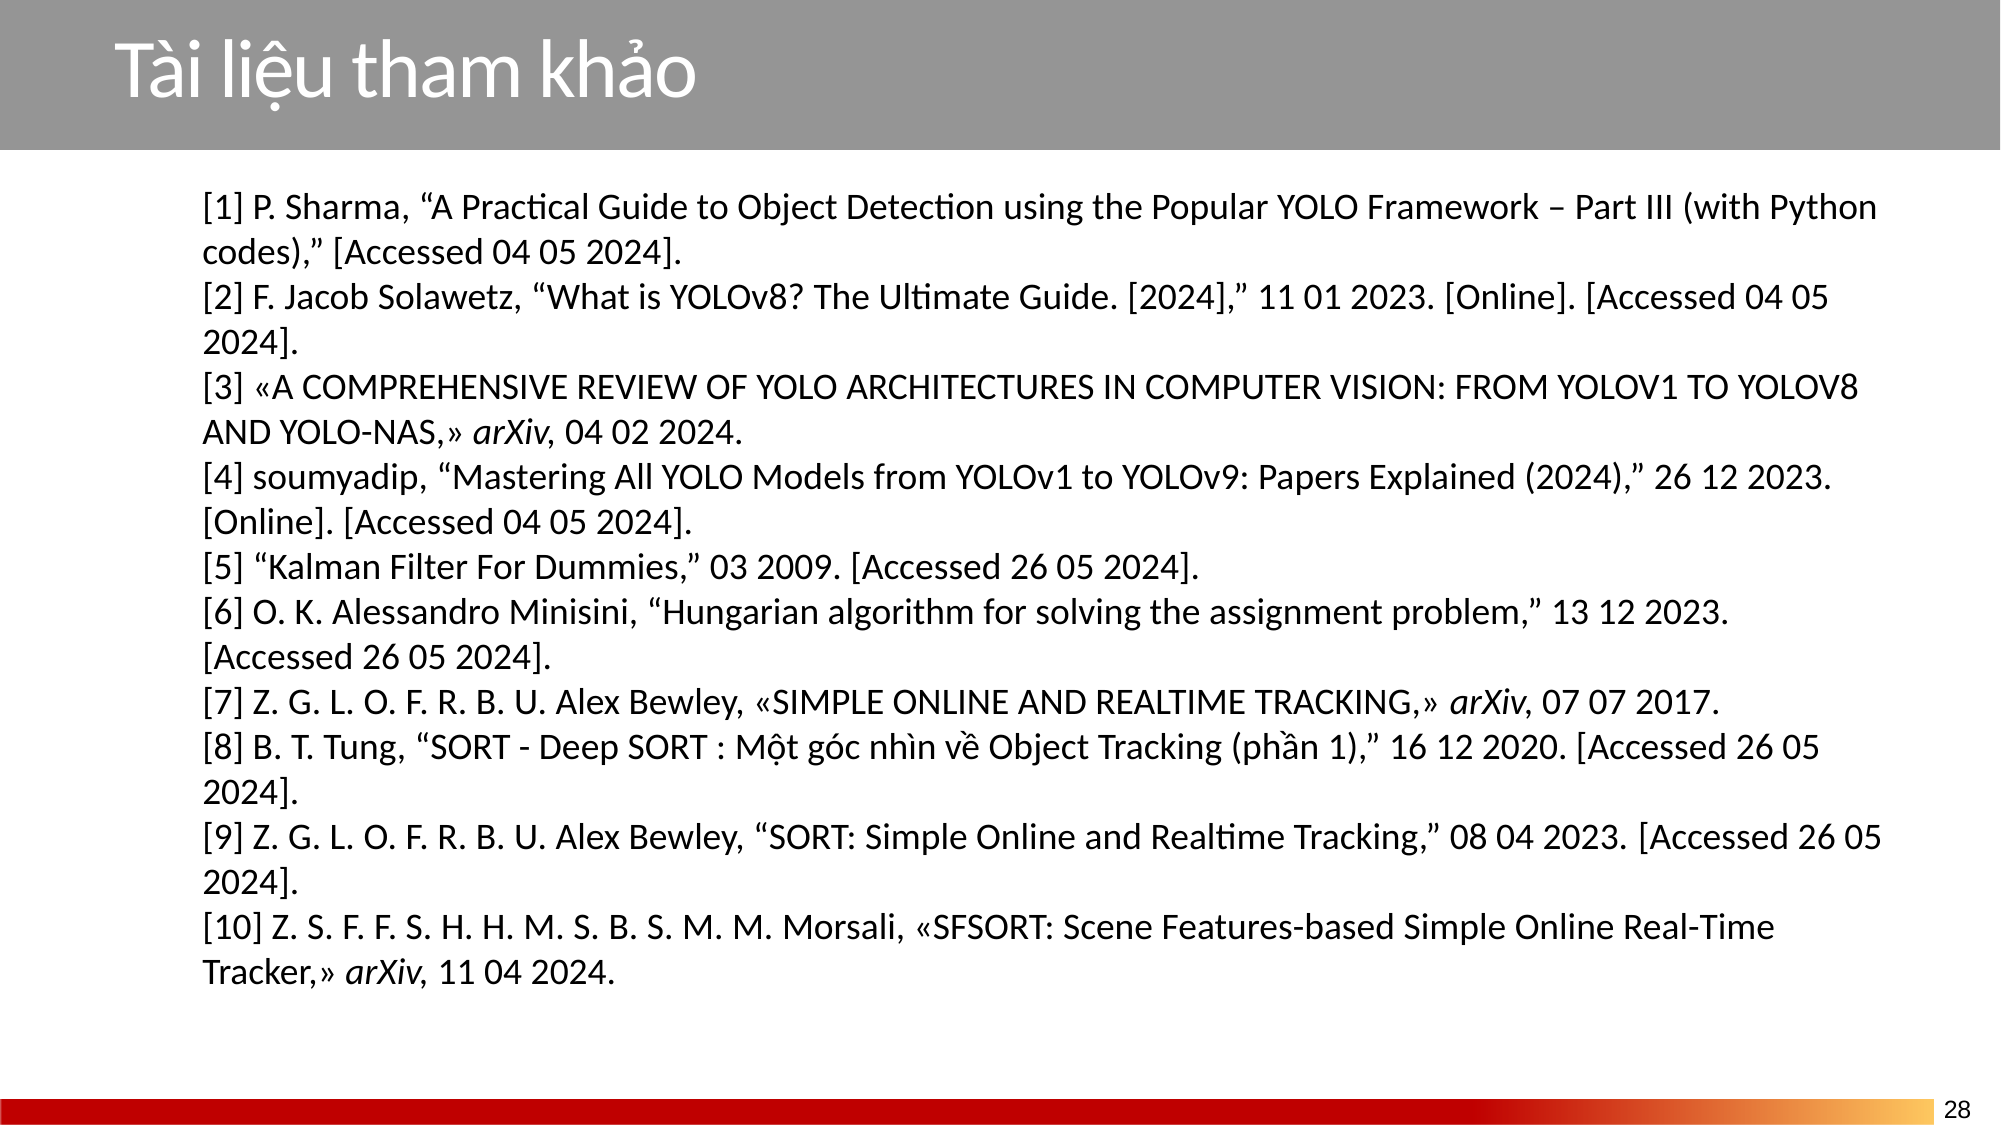

# Tài liệu tham khảo
[1] P. Sharma, “A Practical Guide to Object Detection using the Popular YOLO Framework – Part III (with Python codes),” [Accessed 04 05 2024].
[2] F. Jacob Solawetz, “What is YOLOv8? The Ultimate Guide. [2024],” 11 01 2023. [Online]. [Accessed 04 05 2024].
[3] «A COMPREHENSIVE REVIEW OF YOLO ARCHITECTURES IN COMPUTER VISION: FROM YOLOV1 TO YOLOV8 AND YOLO-NAS,» arXiv, 04 02 2024.
[4] soumyadip, “Mastering All YOLO Models from YOLOv1 to YOLOv9: Papers Explained (2024),” 26 12 2023. [Online]. [Accessed 04 05 2024].
[5] “Kalman Filter For Dummies,” 03 2009. [Accessed 26 05 2024].
[6] O. K. Alessandro Minisini, “Hungarian algorithm for solving the assignment problem,” 13 12 2023. [Accessed 26 05 2024].
[7] Z. G. L. O. F. R. B. U. Alex Bewley, «SIMPLE ONLINE AND REALTIME TRACKING,» arXiv, 07 07 2017.
[8] B. T. Tung, “SORT - Deep SORT : Một góc nhìn về Object Tracking (phần 1),” 16 12 2020. [Accessed 26 05 2024].
[9] Z. G. L. O. F. R. B. U. Alex Bewley, “SORT: Simple Online and Realtime Tracking,” 08 04 2023. [Accessed 26 05 2024].
[10] Z. S. F. F. S. H. H. M. S. B. S. M. M. Morsali, «SFSORT: Scene Features-based Simple Online Real-Time Tracker,» arXiv, 11 04 2024.
28